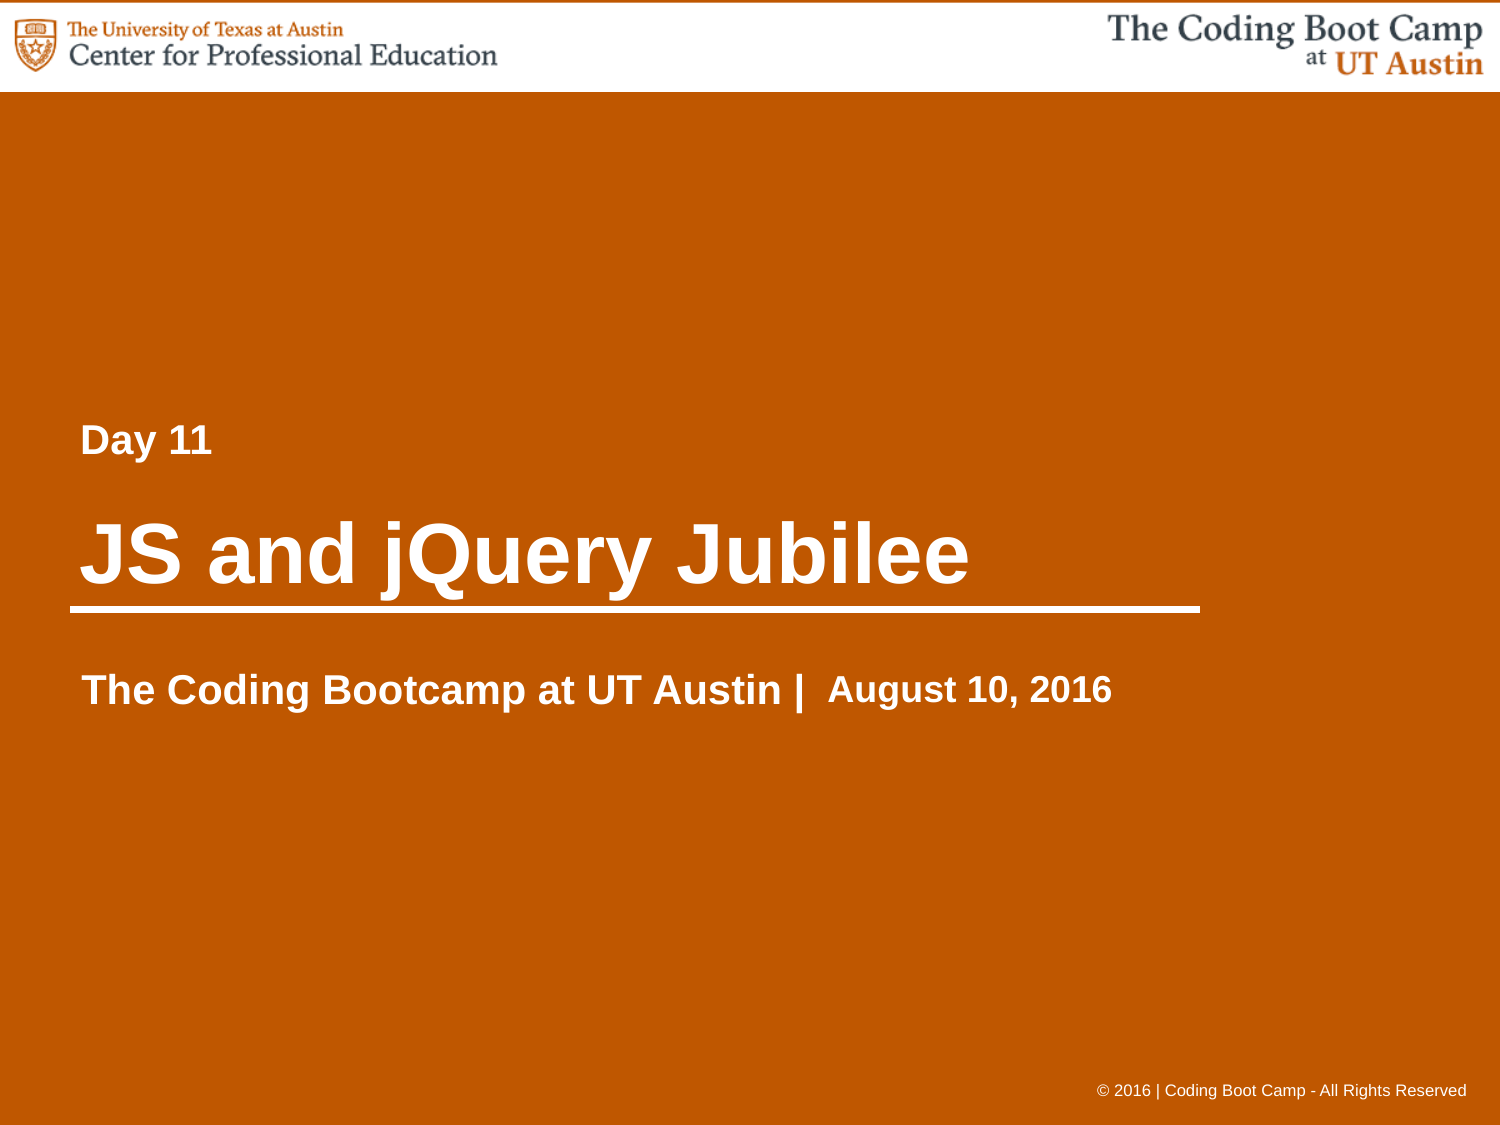

Day 11
# JS and jQuery Jubilee
August 10, 2016